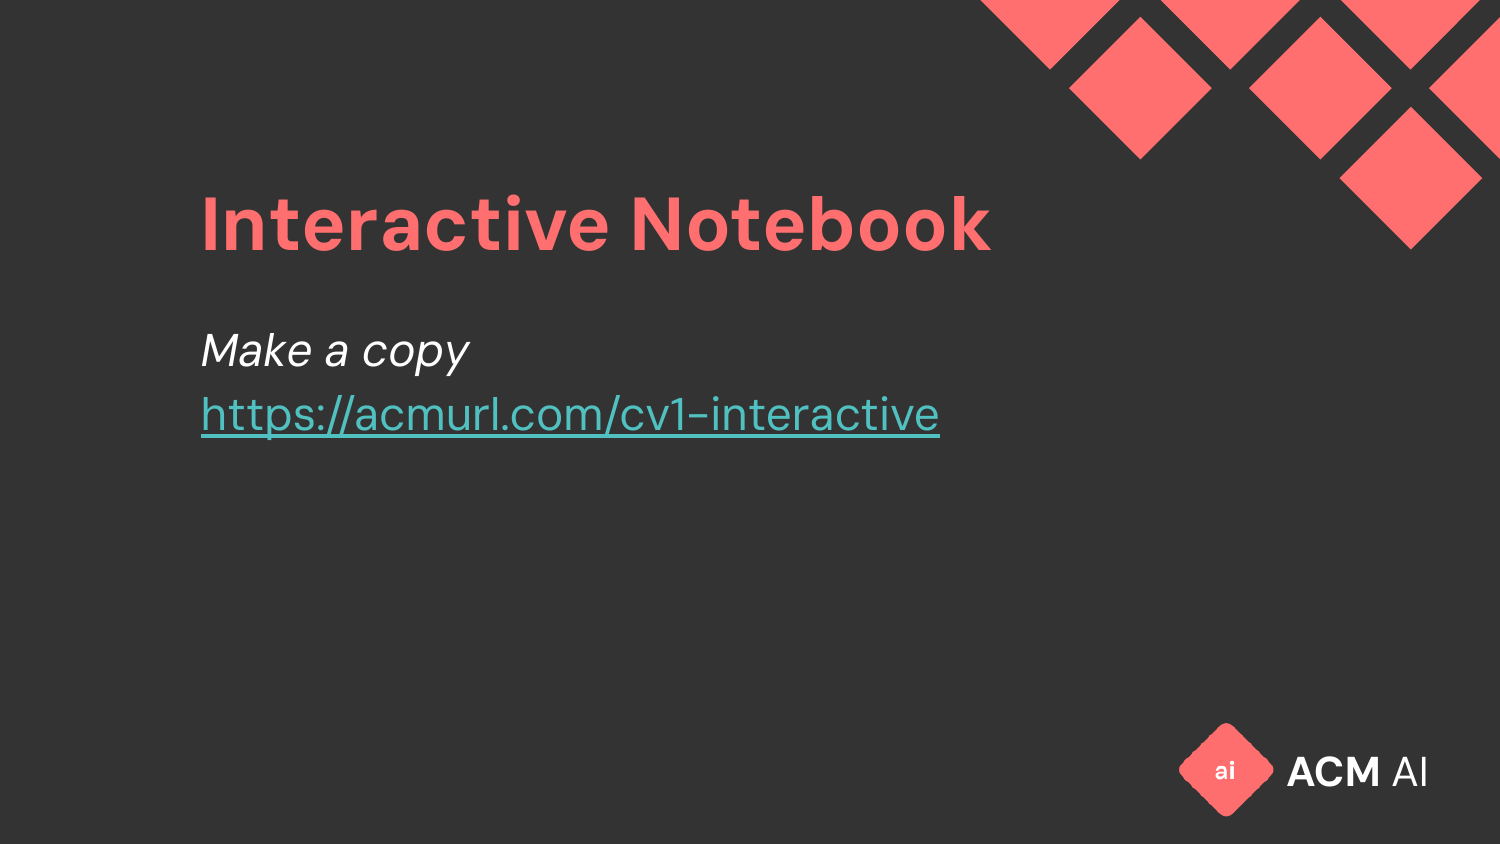

# Interactive Notebook
Make a copy
https://acmurl.com/cv1-interactive